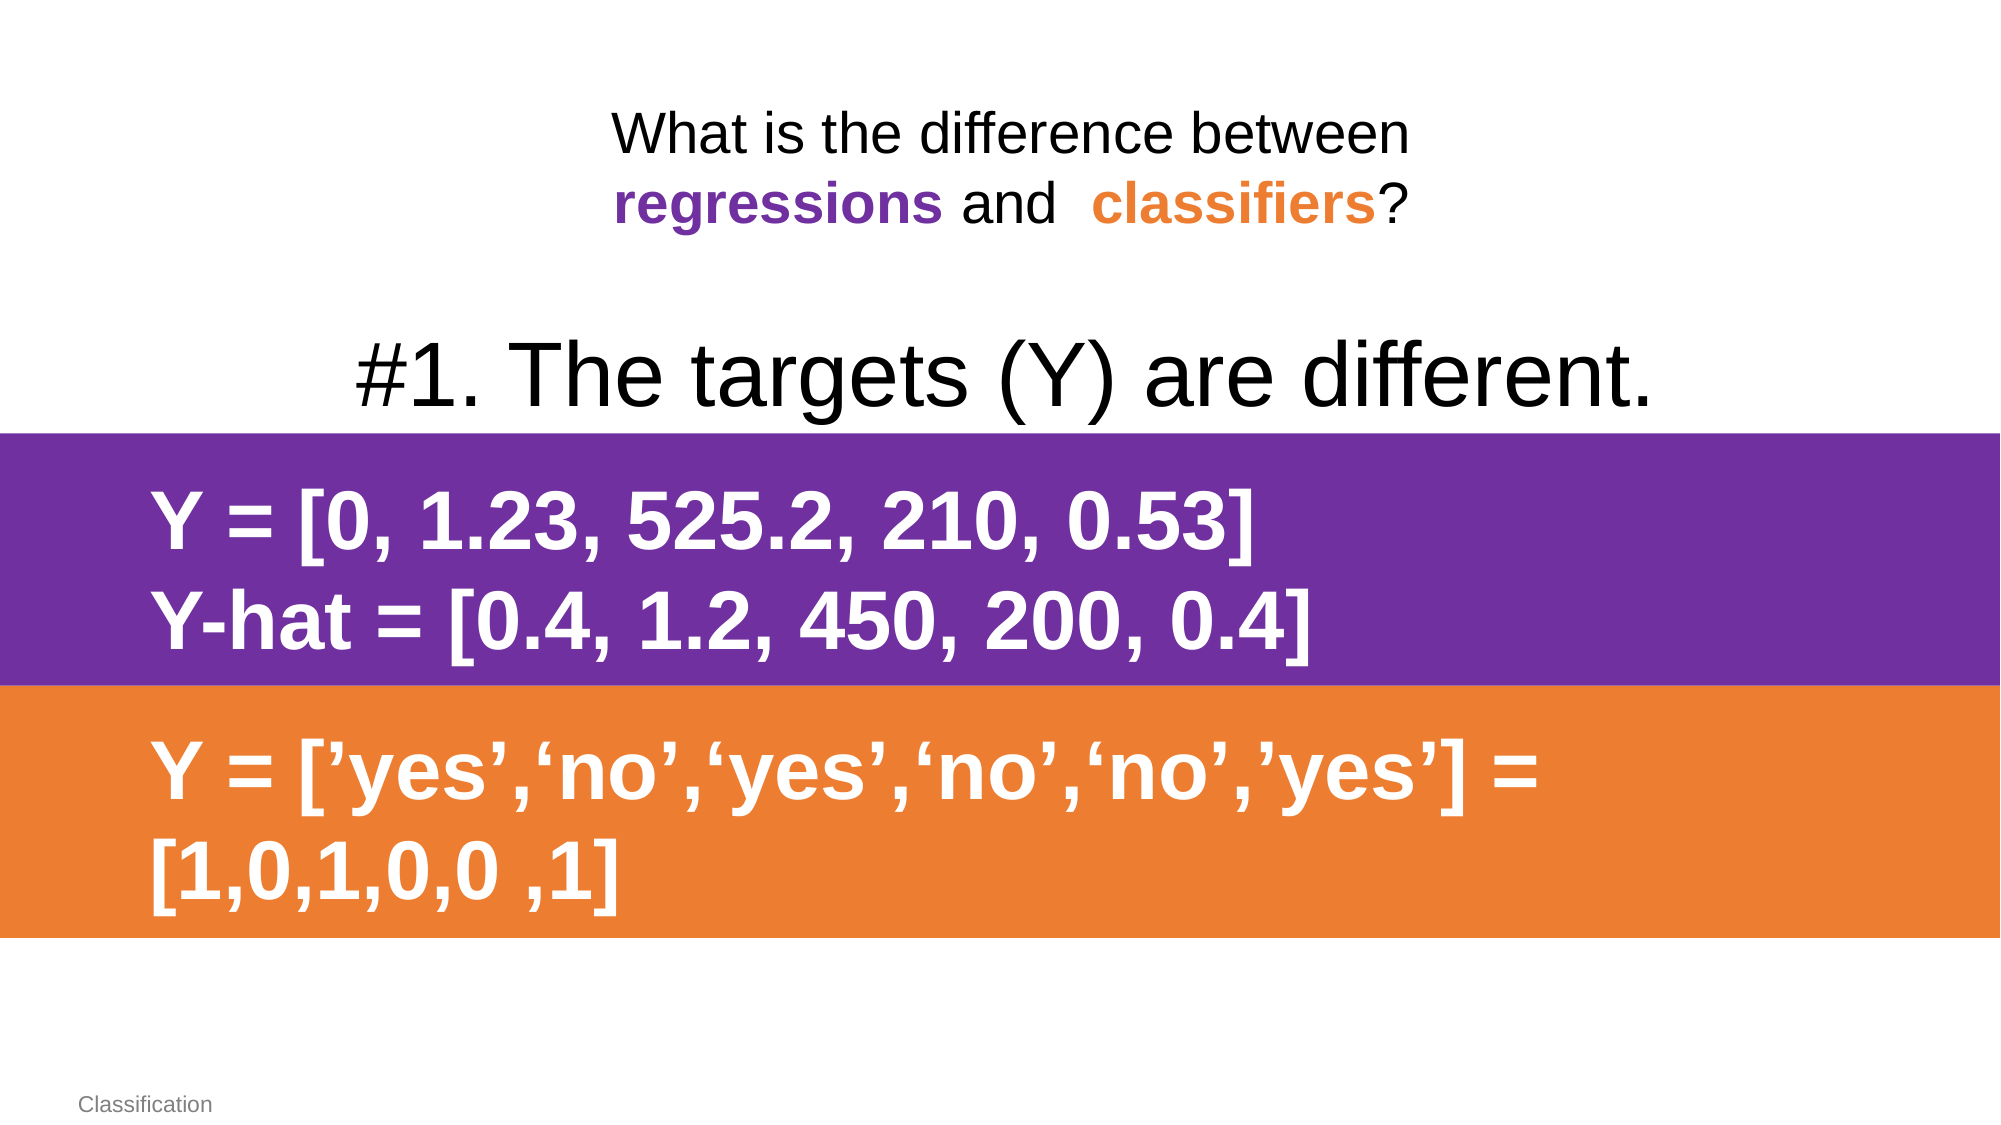

What is the difference between
regressions and  classifiers?
#1. The targets (Y) are different.

Y = [0, 1.23, 525.2, 210, 0.53]
Y-hat = [0.4, 1.2, 450, 200, 0.4]

Y = [’yes’,‘no’,‘yes’,‘no’,‘no’,’yes’] = [1,0,1,0,0 ,1]
Y-hat = [0.89, 0.1, 0.6, 0.2, 0.4, 0.99]

Classification